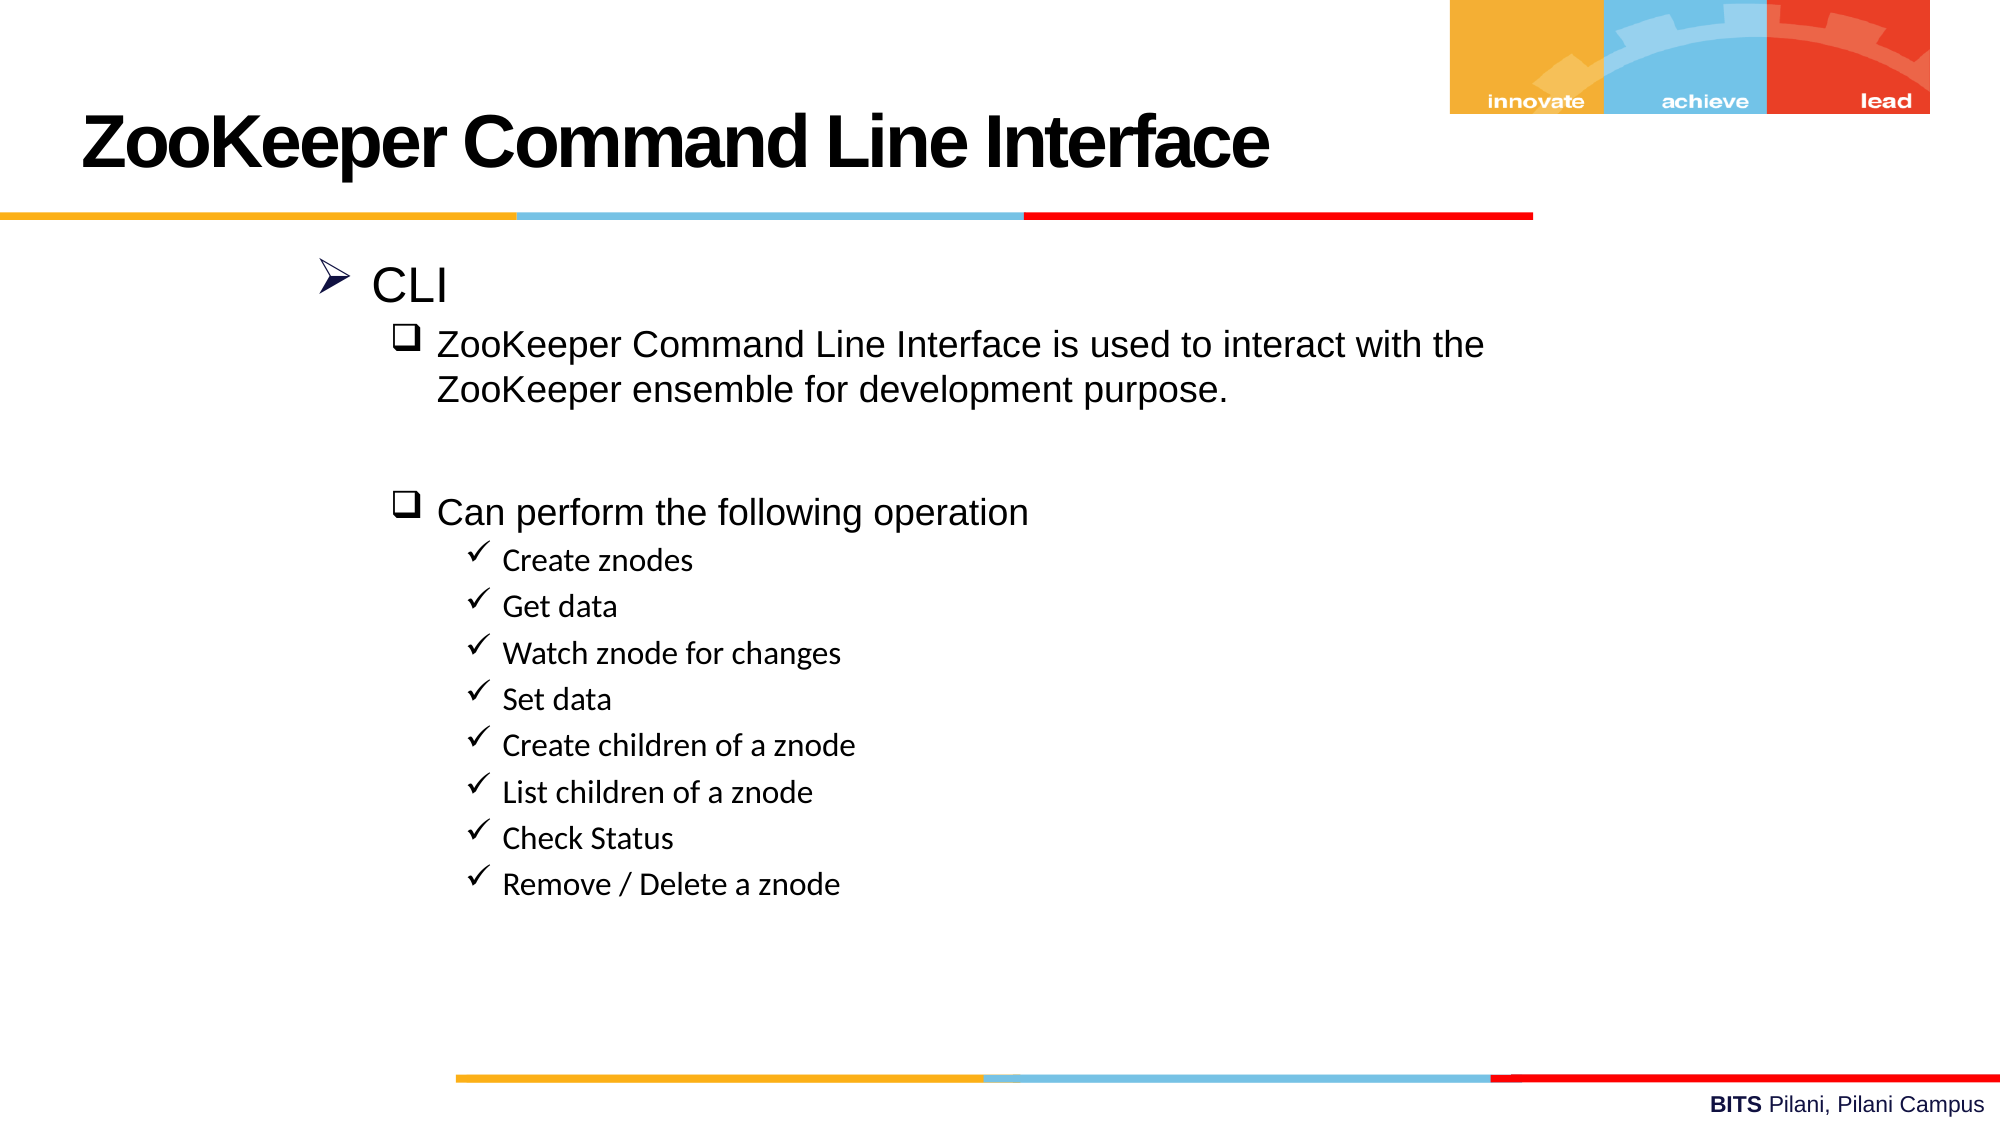

ZooKeeper Command Line Interface

CLI
ZooKeeper Command Line Interface is used to interact with the ZooKeeper ensemble for development purpose.

Can perform the following operation
Create znodes
Get data
Watch znode for changes
Set data
Create children of a znode
List children of a znode
Check Status
Remove / Delete a znode